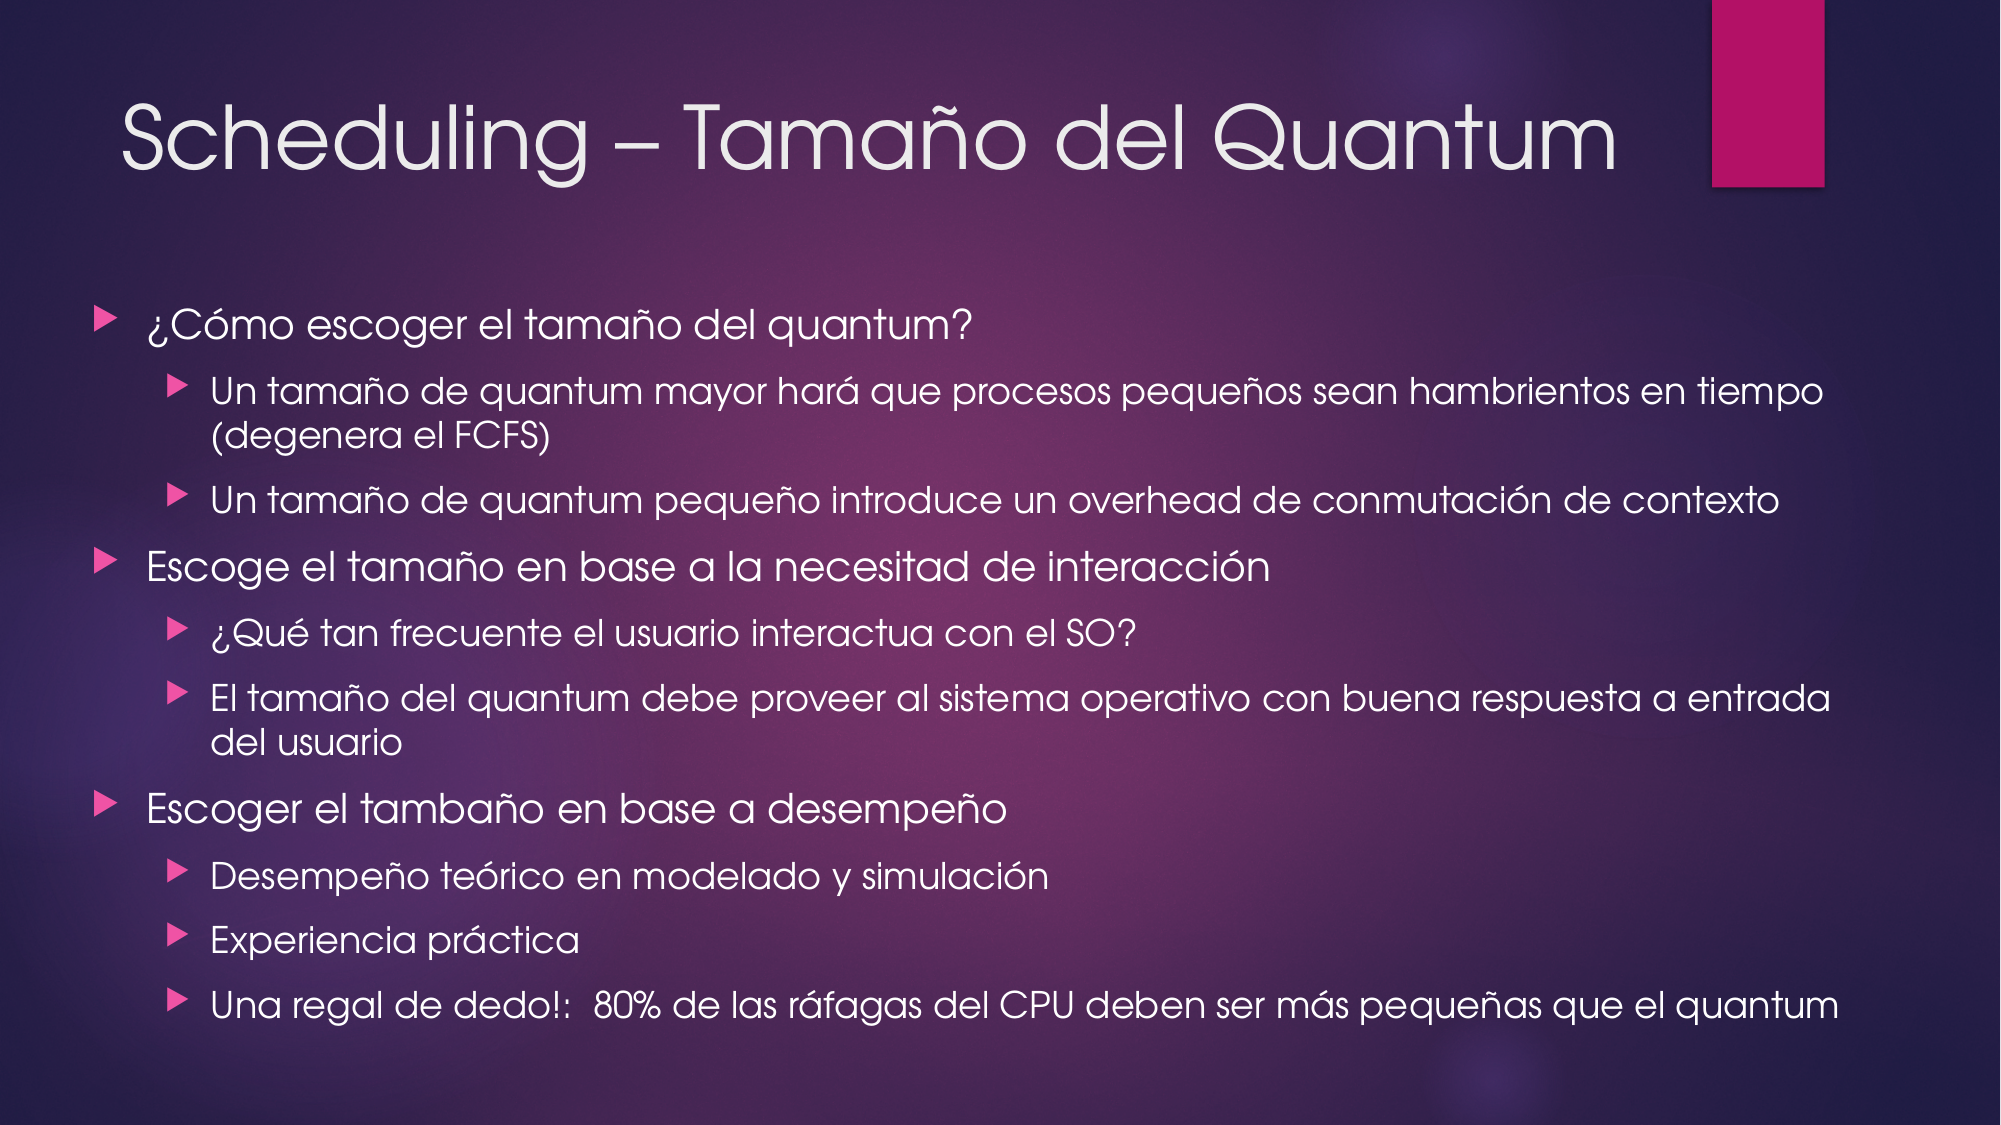

# Scheduling – Tamaño del Quantum
¿Cómo escoger el tamaño del quantum?
Un tamaño de quantum mayor hará que procesos pequeños sean hambrientos en tiempo (degenera el FCFS)
Un tamaño de quantum pequeño introduce un overhead de conmutación de contexto
Escoge el tamaño en base a la necesitad de interacción
¿Qué tan frecuente el usuario interactua con el SO?
El tamaño del quantum debe proveer al sistema operativo con buena respuesta a entrada del usuario
Escoger el tambaño en base a desempeño
Desempeño teórico en modelado y simulación
Experiencia práctica
Una regal de dedo!:  80% de las ráfagas del CPU deben ser más pequeñas que el quantum